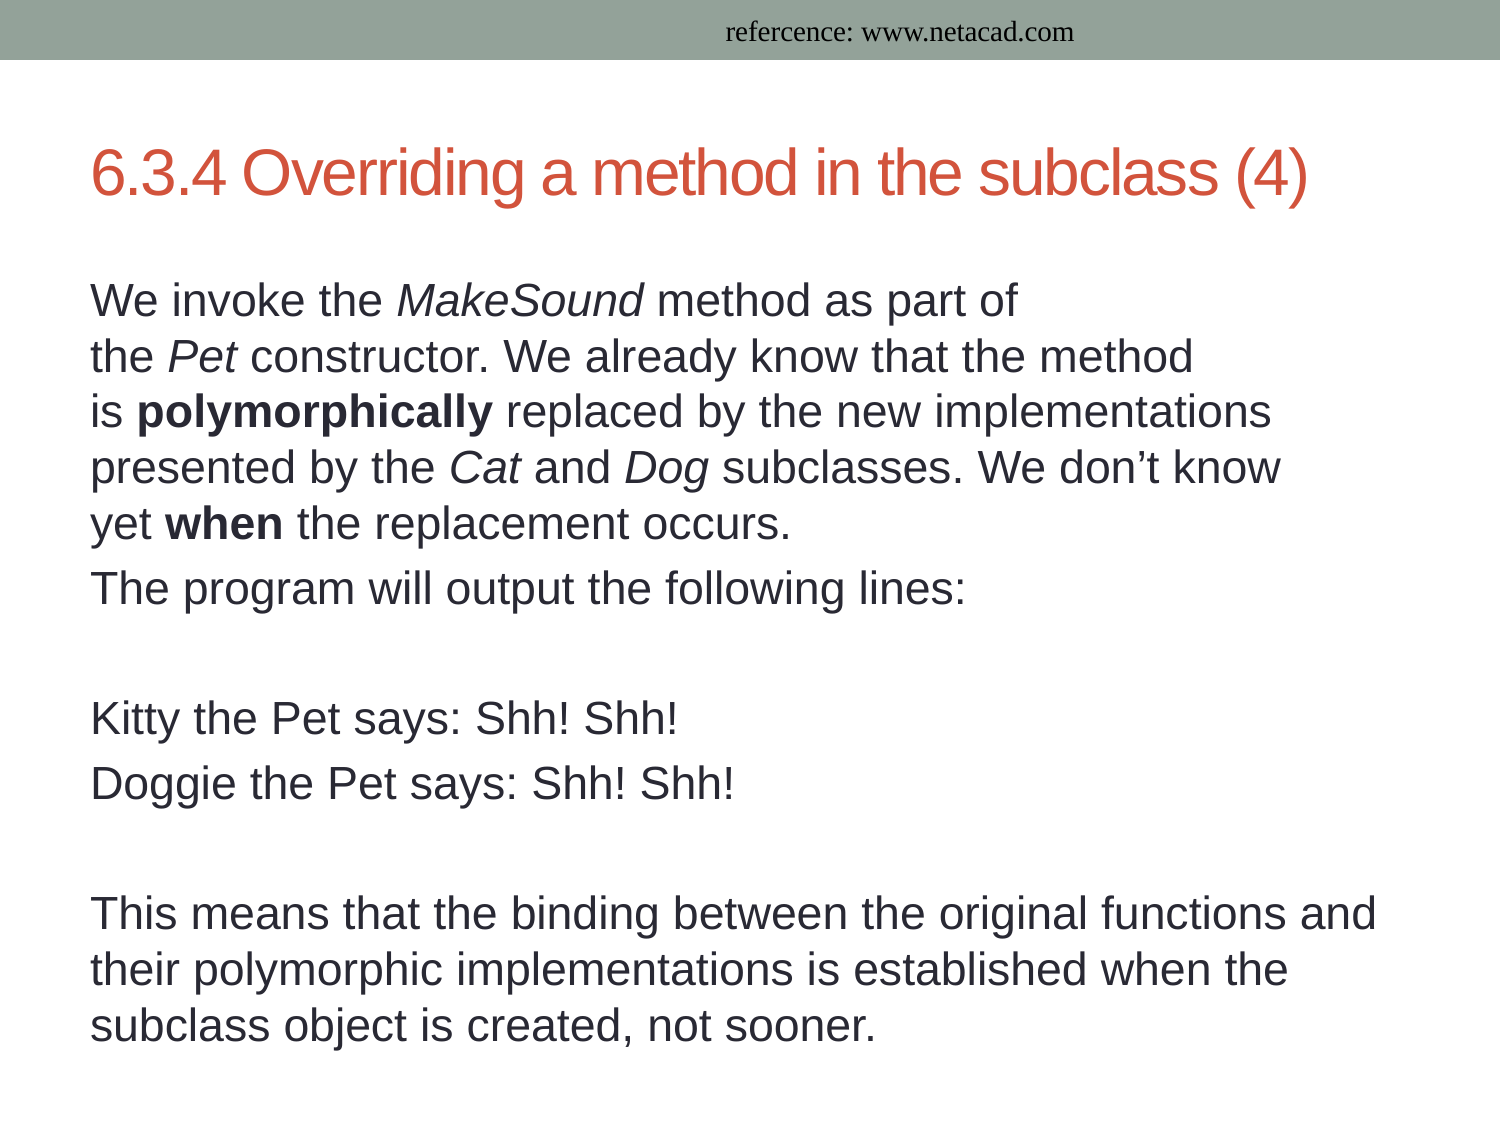

refercence: www.netacad.com
# 6.3.4 Overriding a method in the subclass (4)
We invoke the MakeSound method as part of the Pet constructor. We already know that the method is polymorphically replaced by the new implementations presented by the Cat and Dog subclasses. We don’t know yet when the replacement occurs.
The program will output the following lines:

Kitty the Pet says: Shh! Shh!
Doggie the Pet says: Shh! Shh!

This means that the binding between the original functions and their polymorphic implementations is established when the subclass object is created, not sooner.